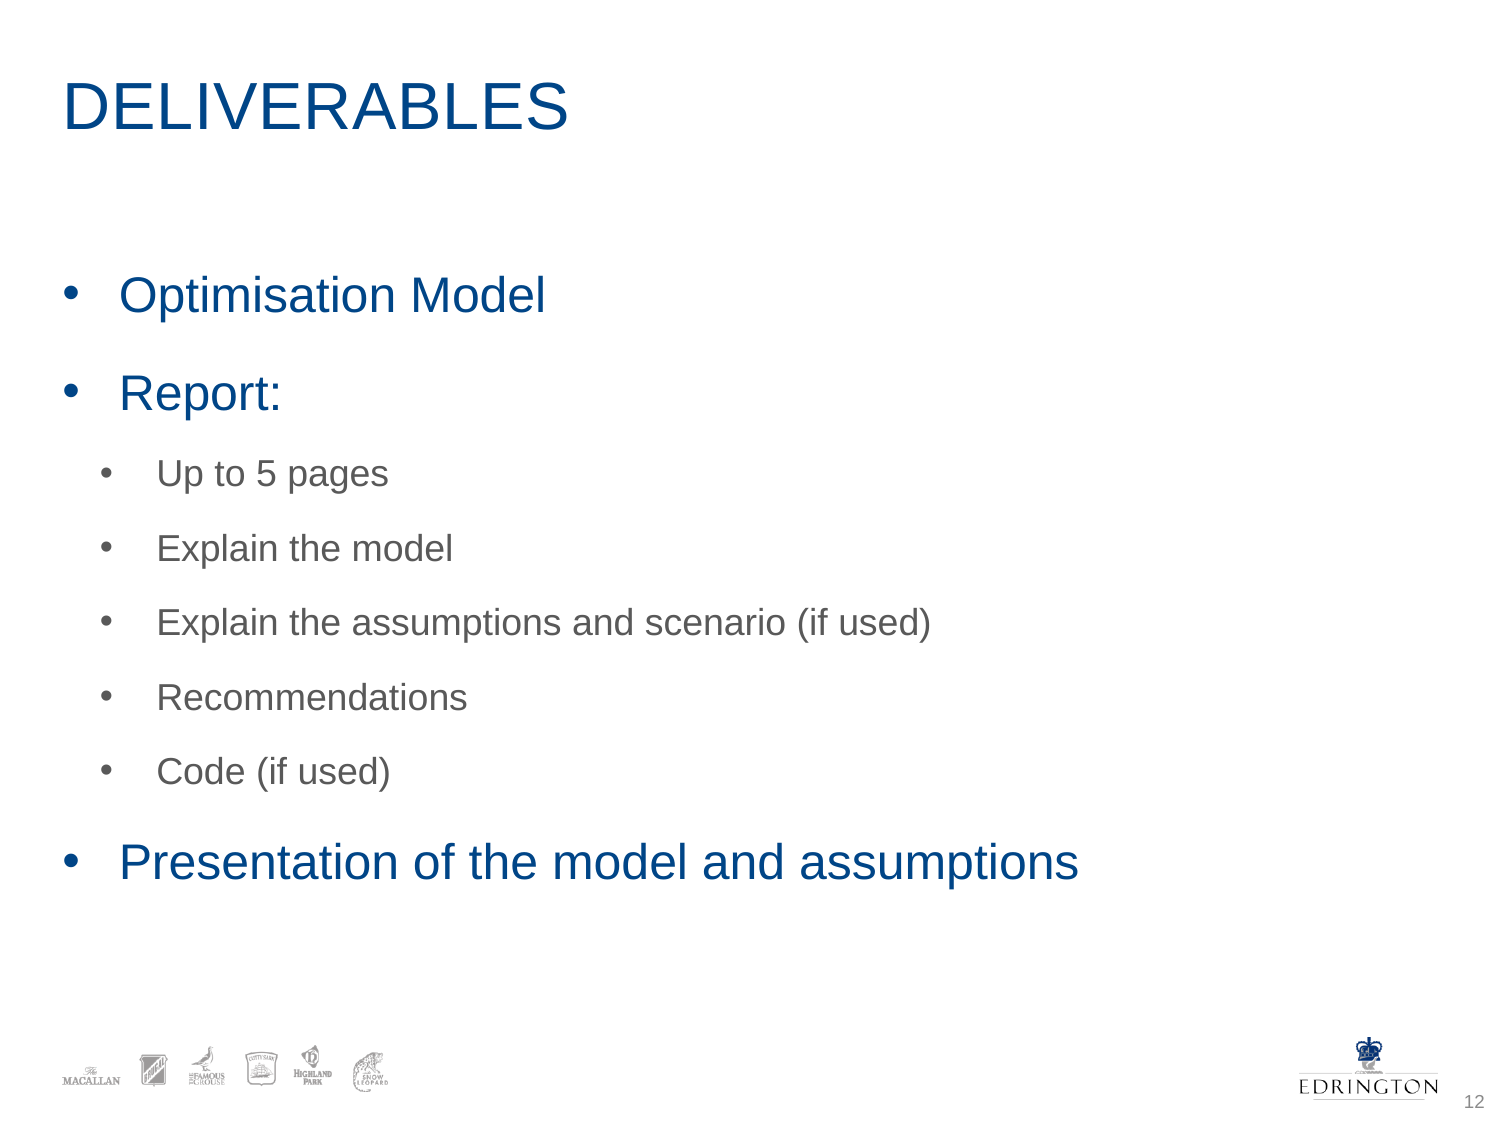

# Deliverables
Optimisation Model
Report:
Up to 5 pages
Explain the model
Explain the assumptions and scenario (if used)
Recommendations
Code (if used)
Presentation of the model and assumptions
12